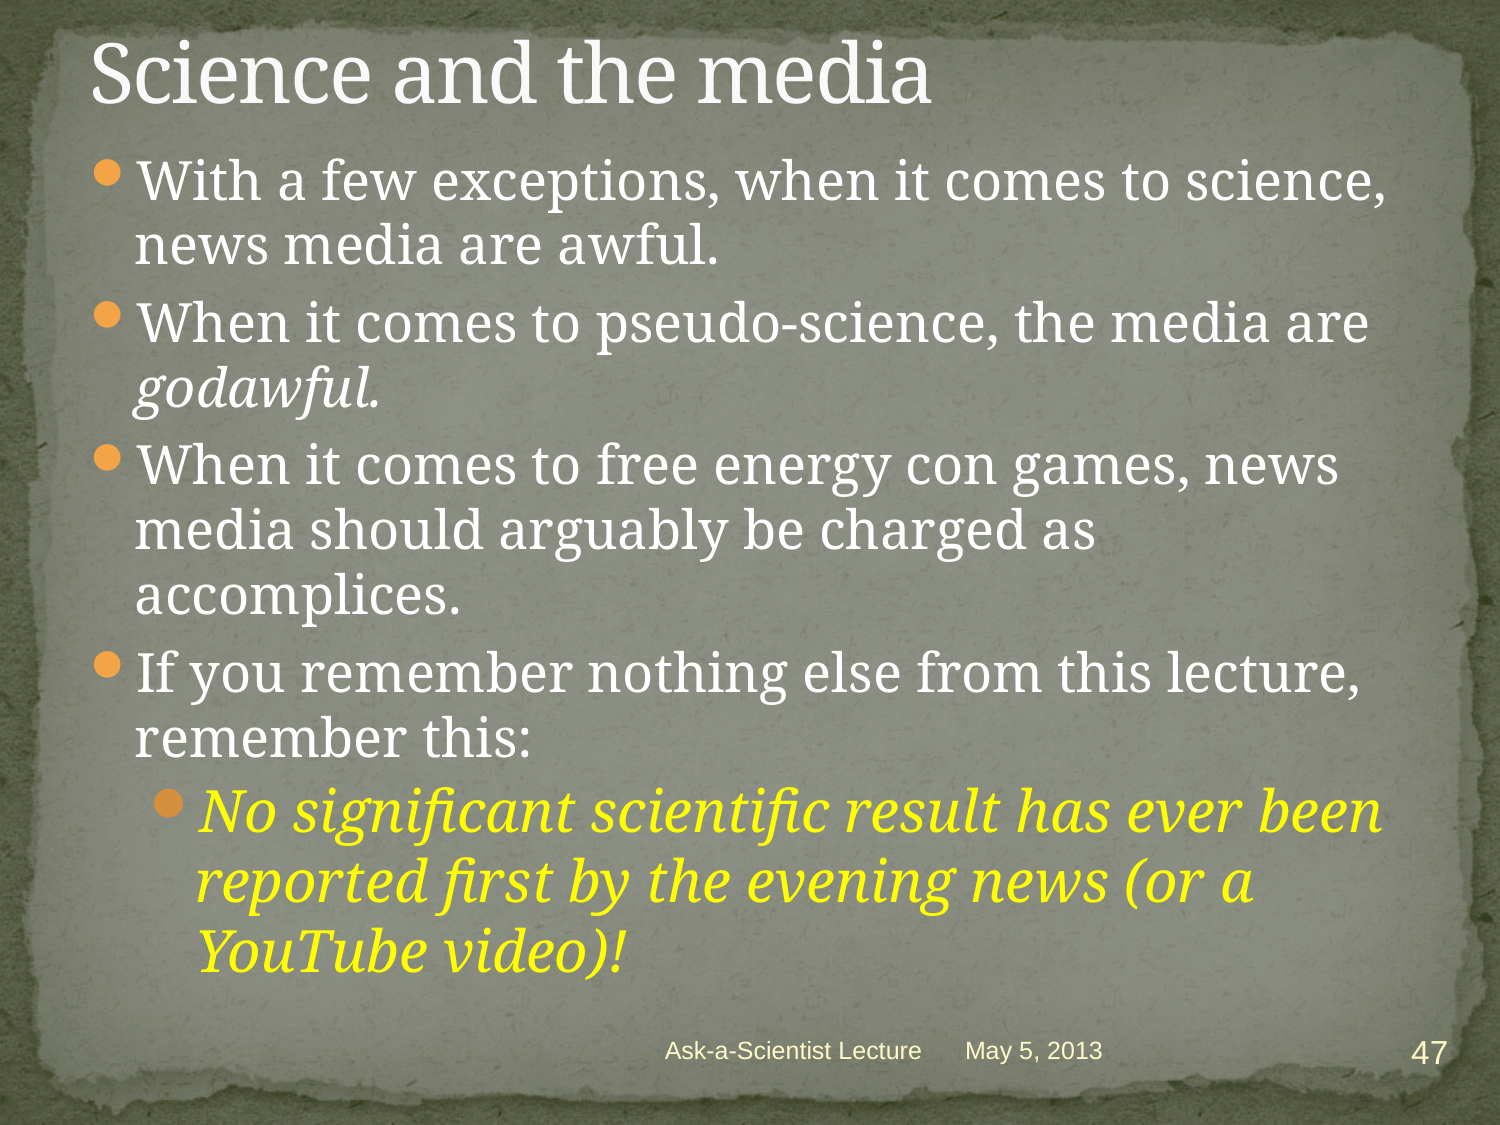

# Science and the media
With a few exceptions, when it comes to science, news media are awful.
When it comes to pseudo-science, the media are godawful.
When it comes to free energy con games, news media should arguably be charged as accomplices.
If you remember nothing else from this lecture, remember this:
No significant scientific result has ever been reported first by the evening news (or a YouTube video)!
47
Ask-a-Scientist Lecture
May 5, 2013